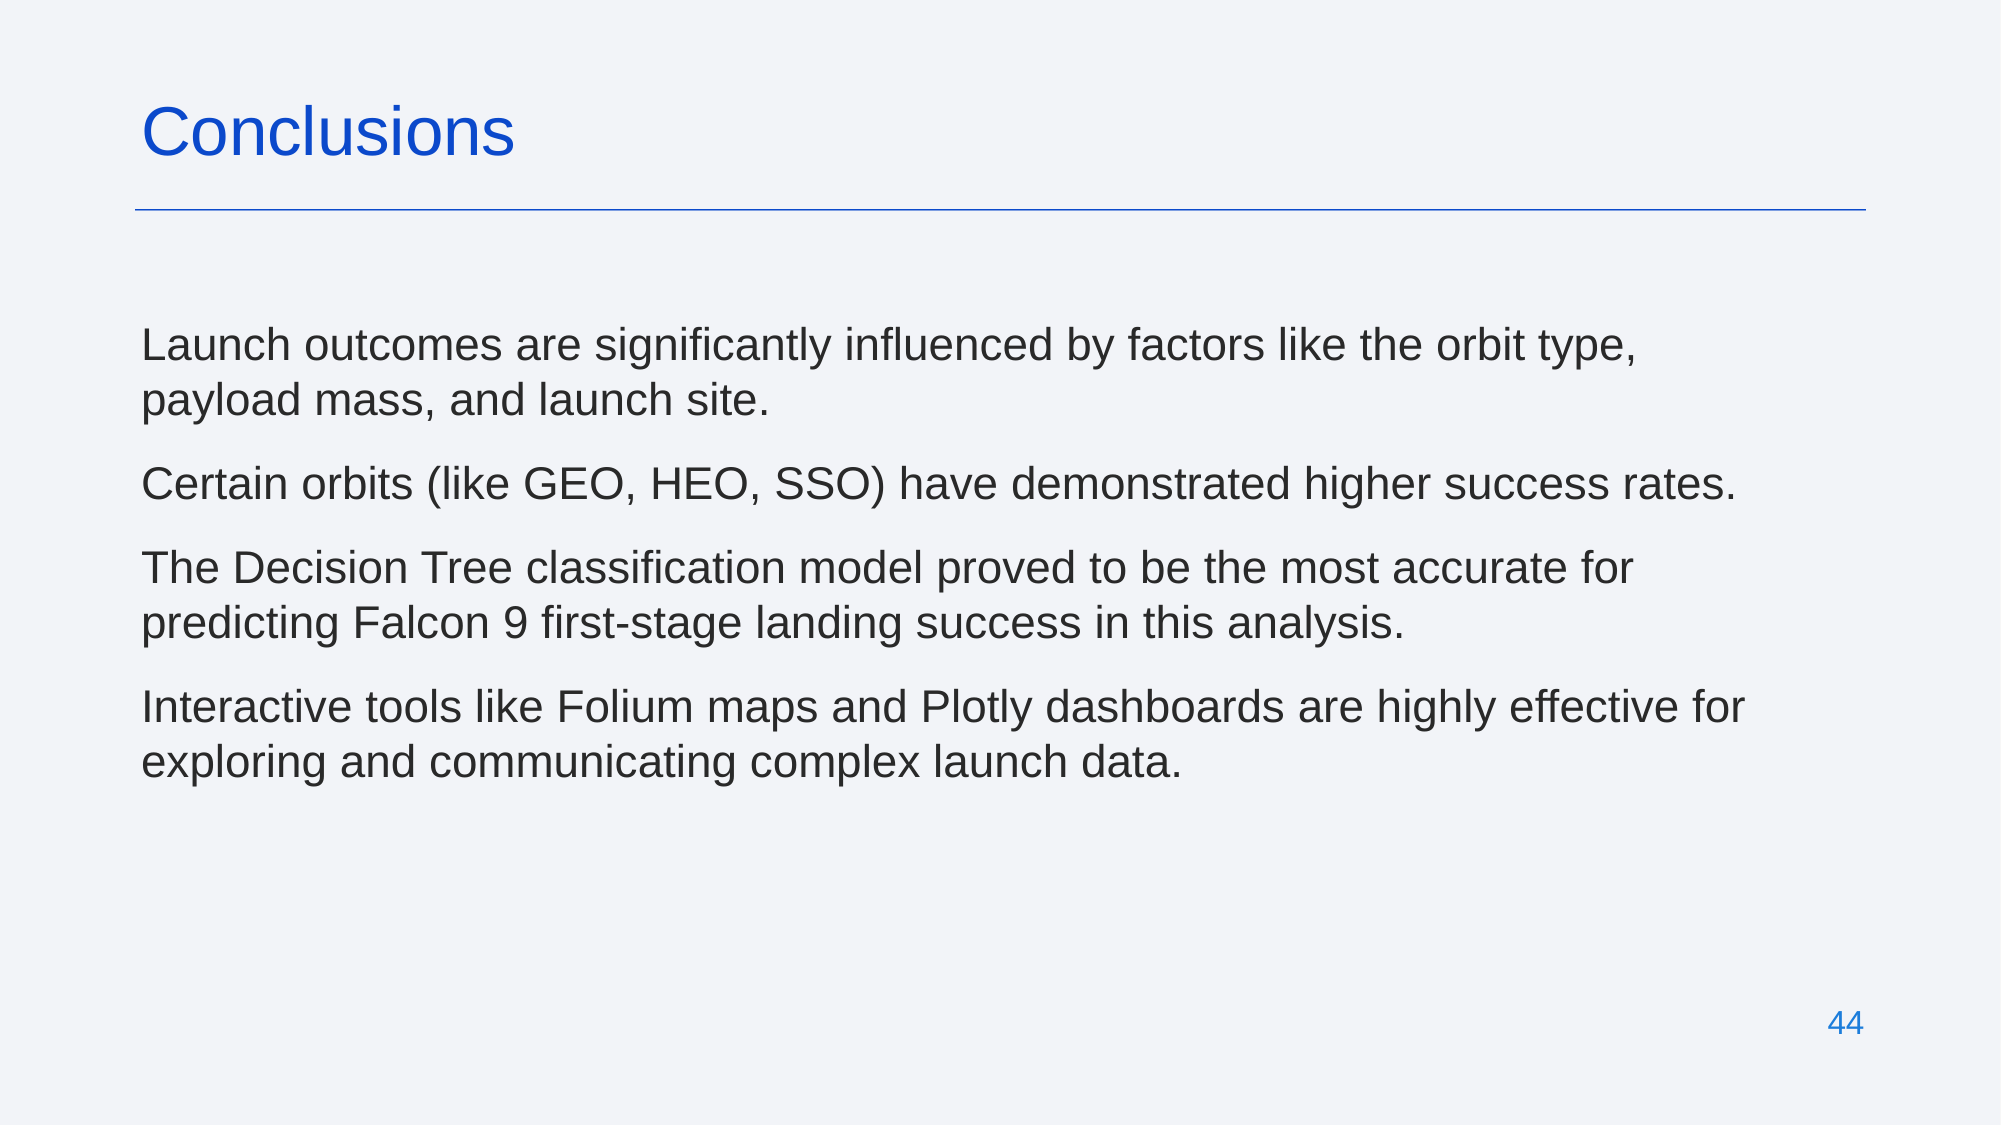

Conclusions
Launch outcomes are significantly influenced by factors like the orbit type, payload mass, and launch site.
Certain orbits (like GEO, HEO, SSO) have demonstrated higher success rates.
The Decision Tree classification model proved to be the most accurate for predicting Falcon 9 first-stage landing success in this analysis.
Interactive tools like Folium maps and Plotly dashboards are highly effective for exploring and communicating complex launch data.
44